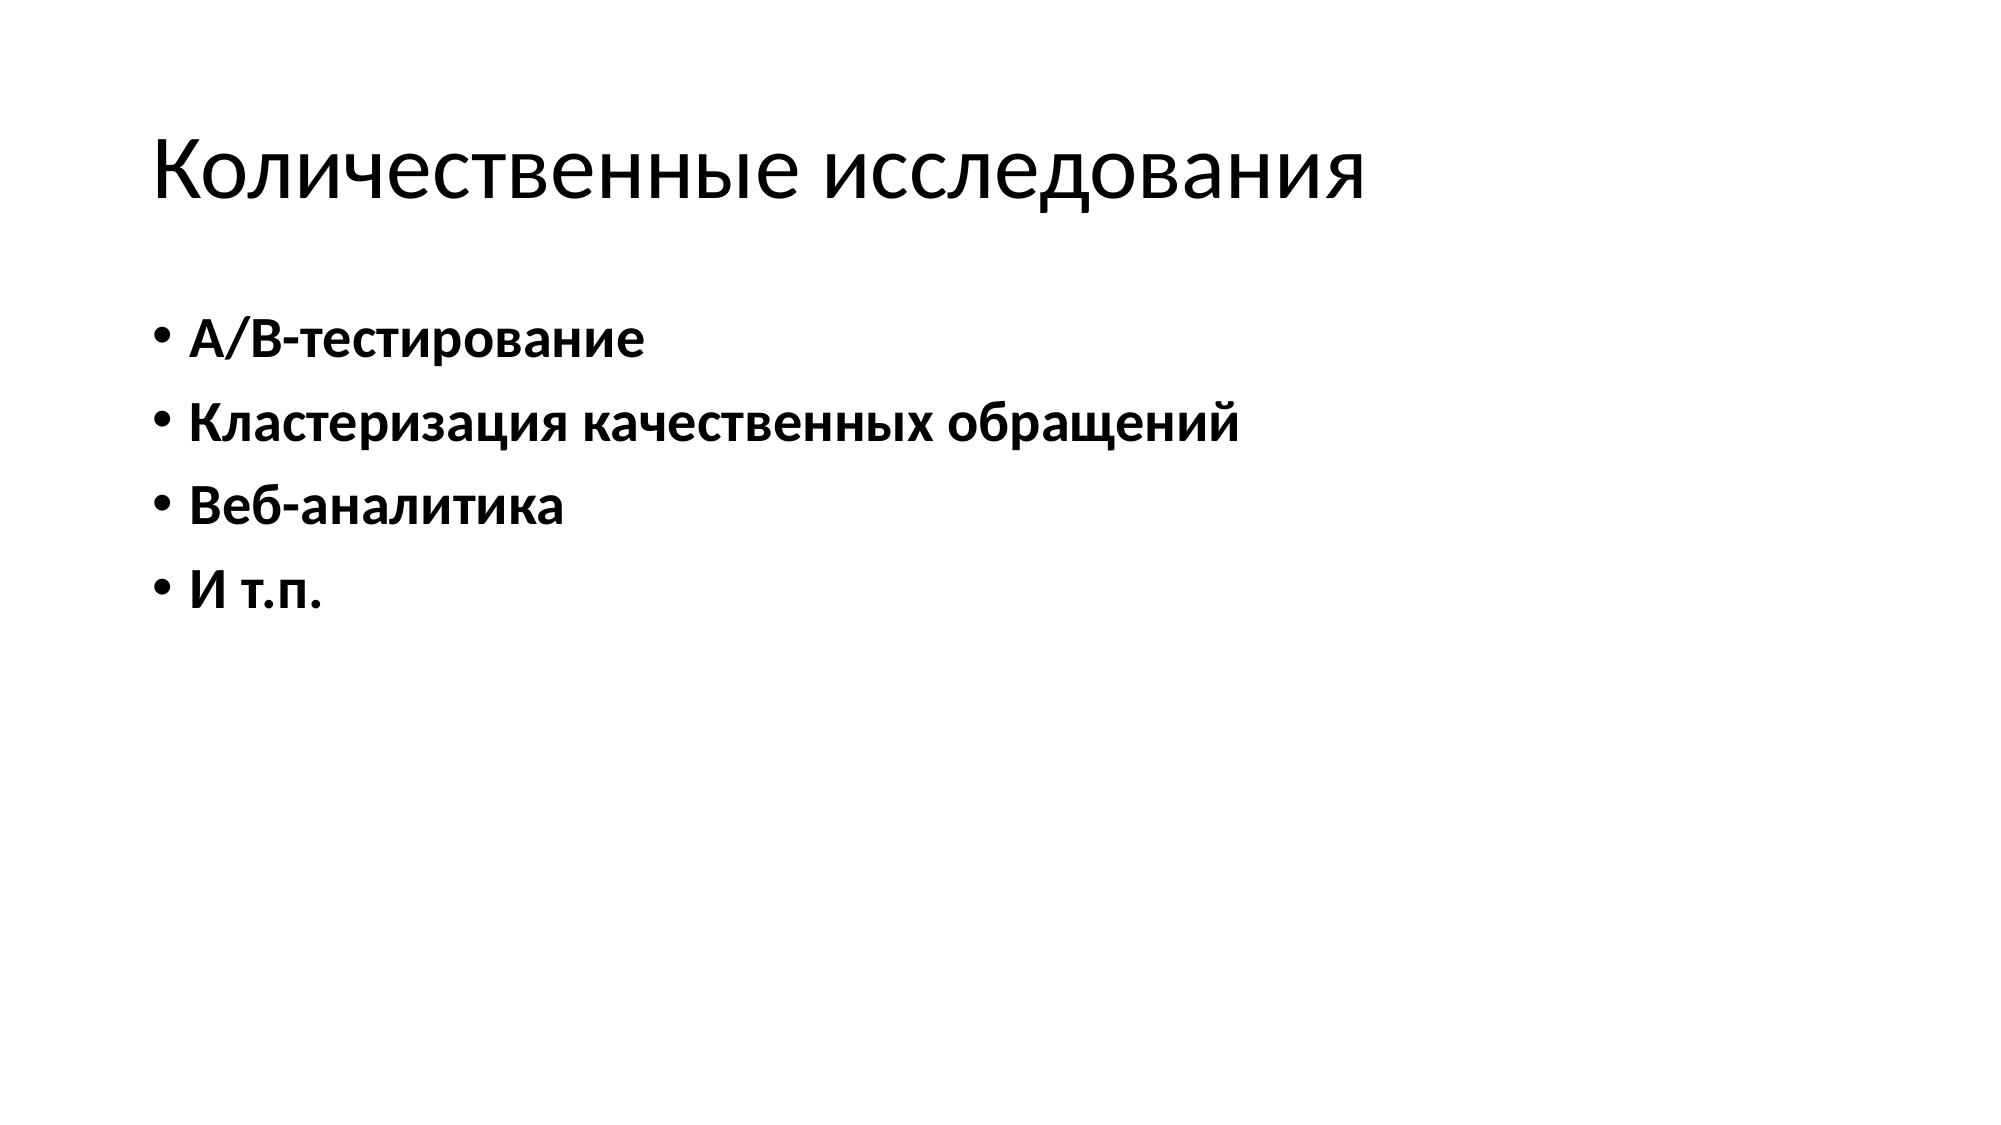

# Количественные исследования
A/B-тестирование
Кластеризация качественных обращений
Веб-аналитика
И т.п.